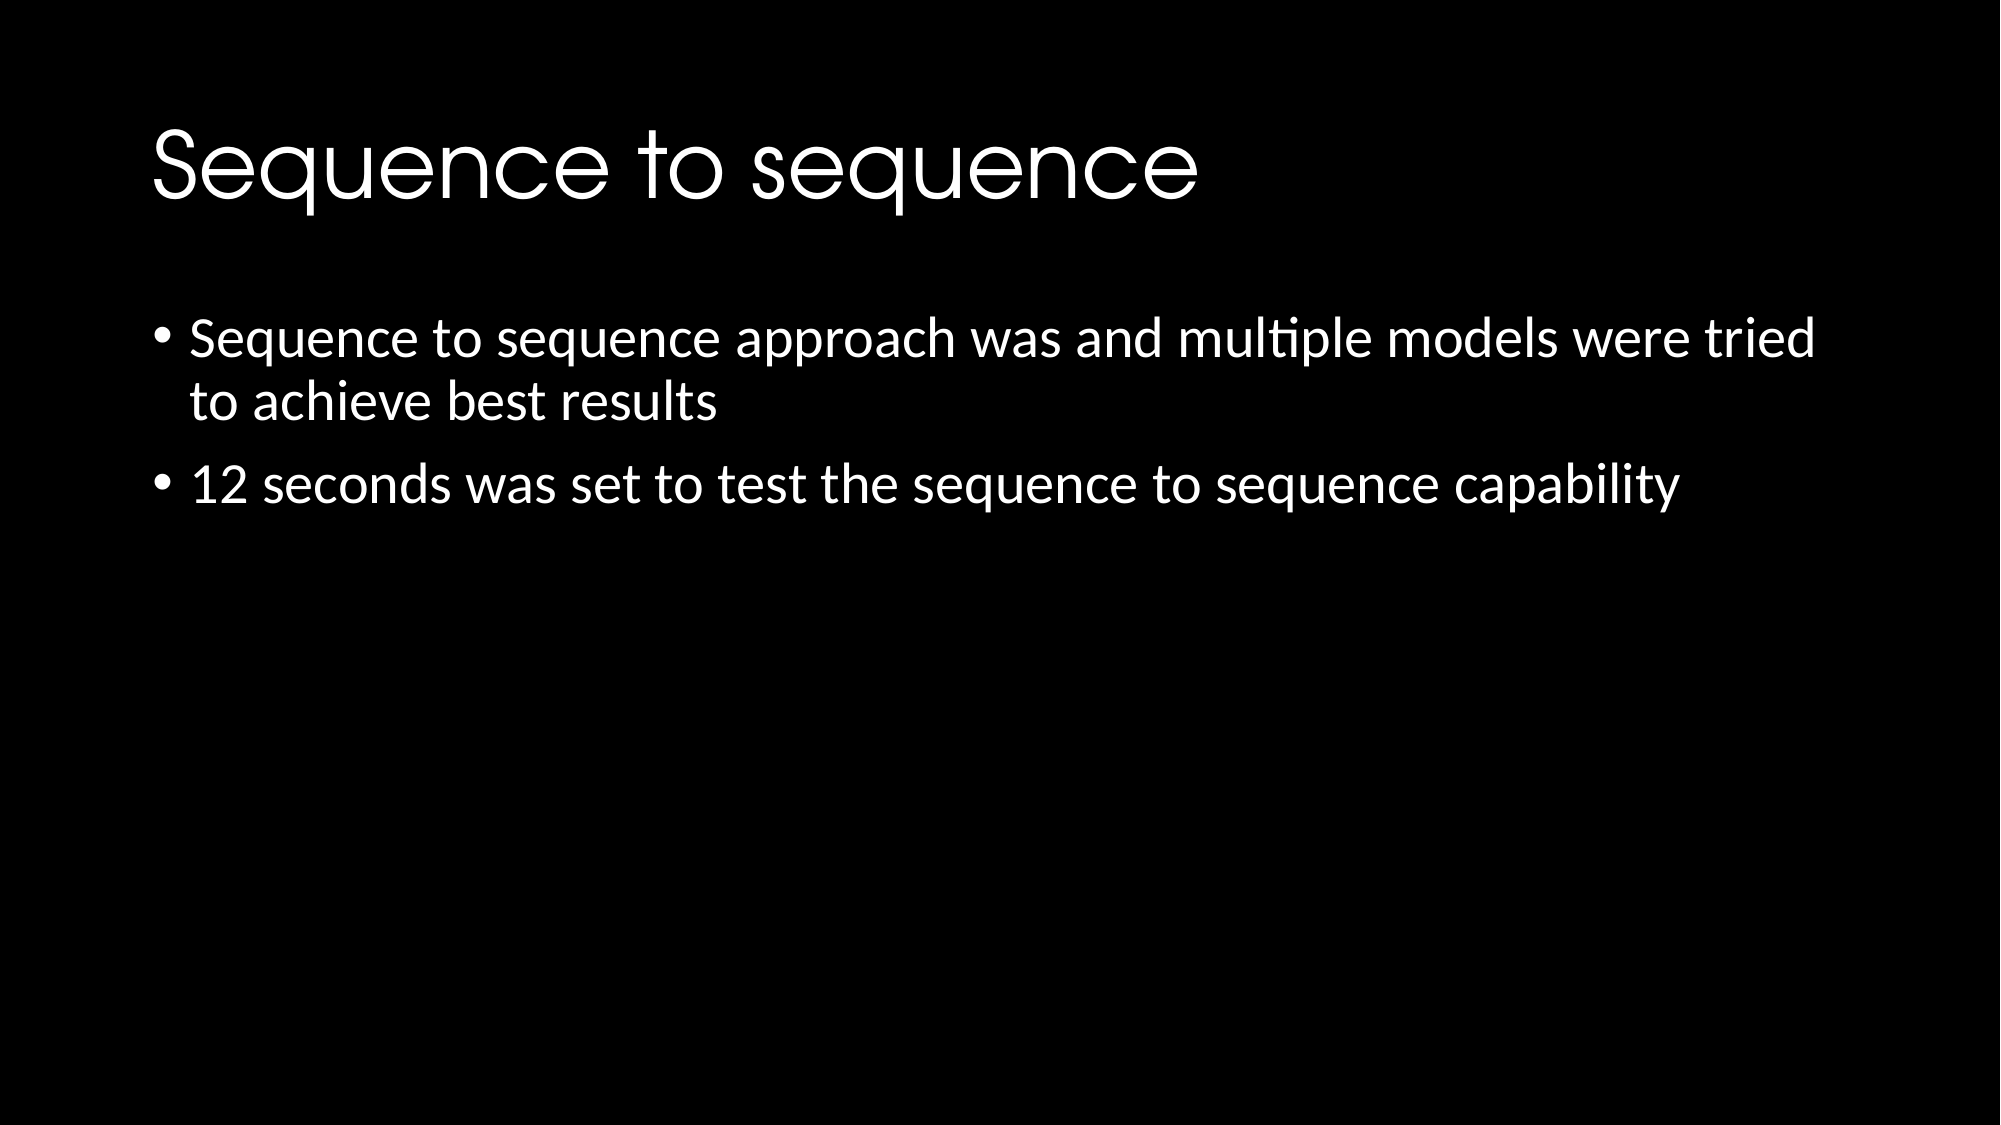

# Sequence to sequence
Sequence to sequence approach was and multiple models were tried to achieve best results
12 seconds was set to test the sequence to sequence capability